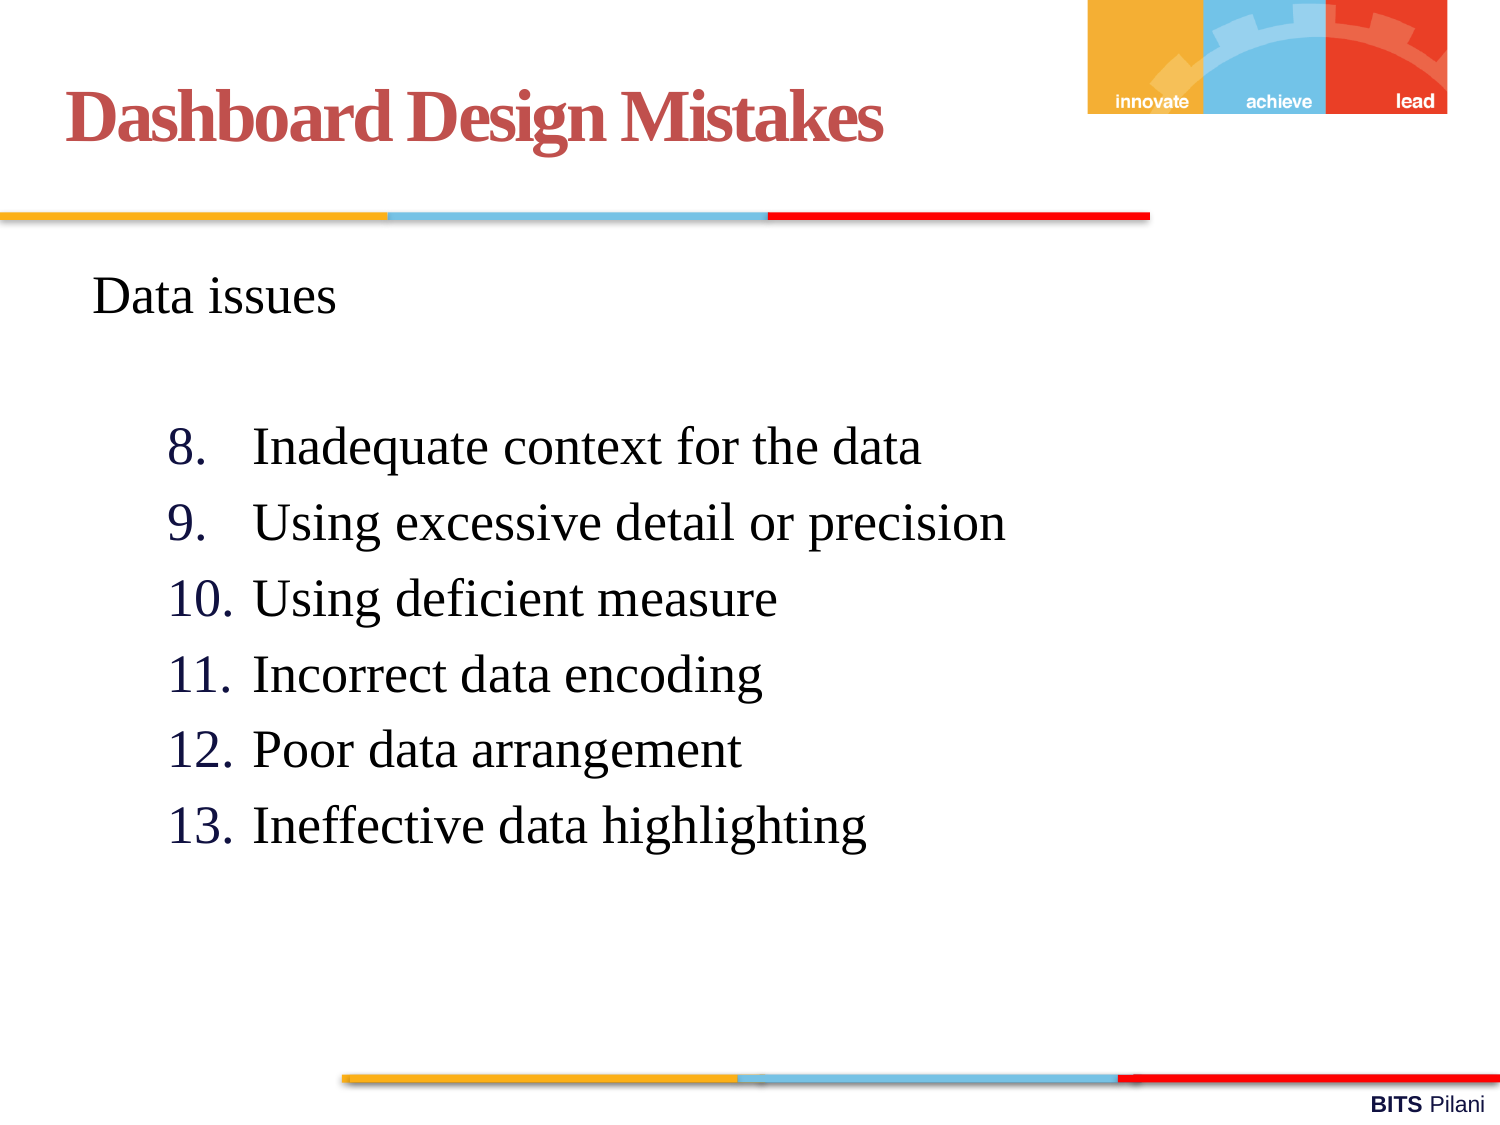

Dashboard Design Mistakes
Data issues

Inadequate context for the data
Using excessive detail or precision
Using deficient measure
Incorrect data encoding
Poor data arrangement
Ineffective data highlighting